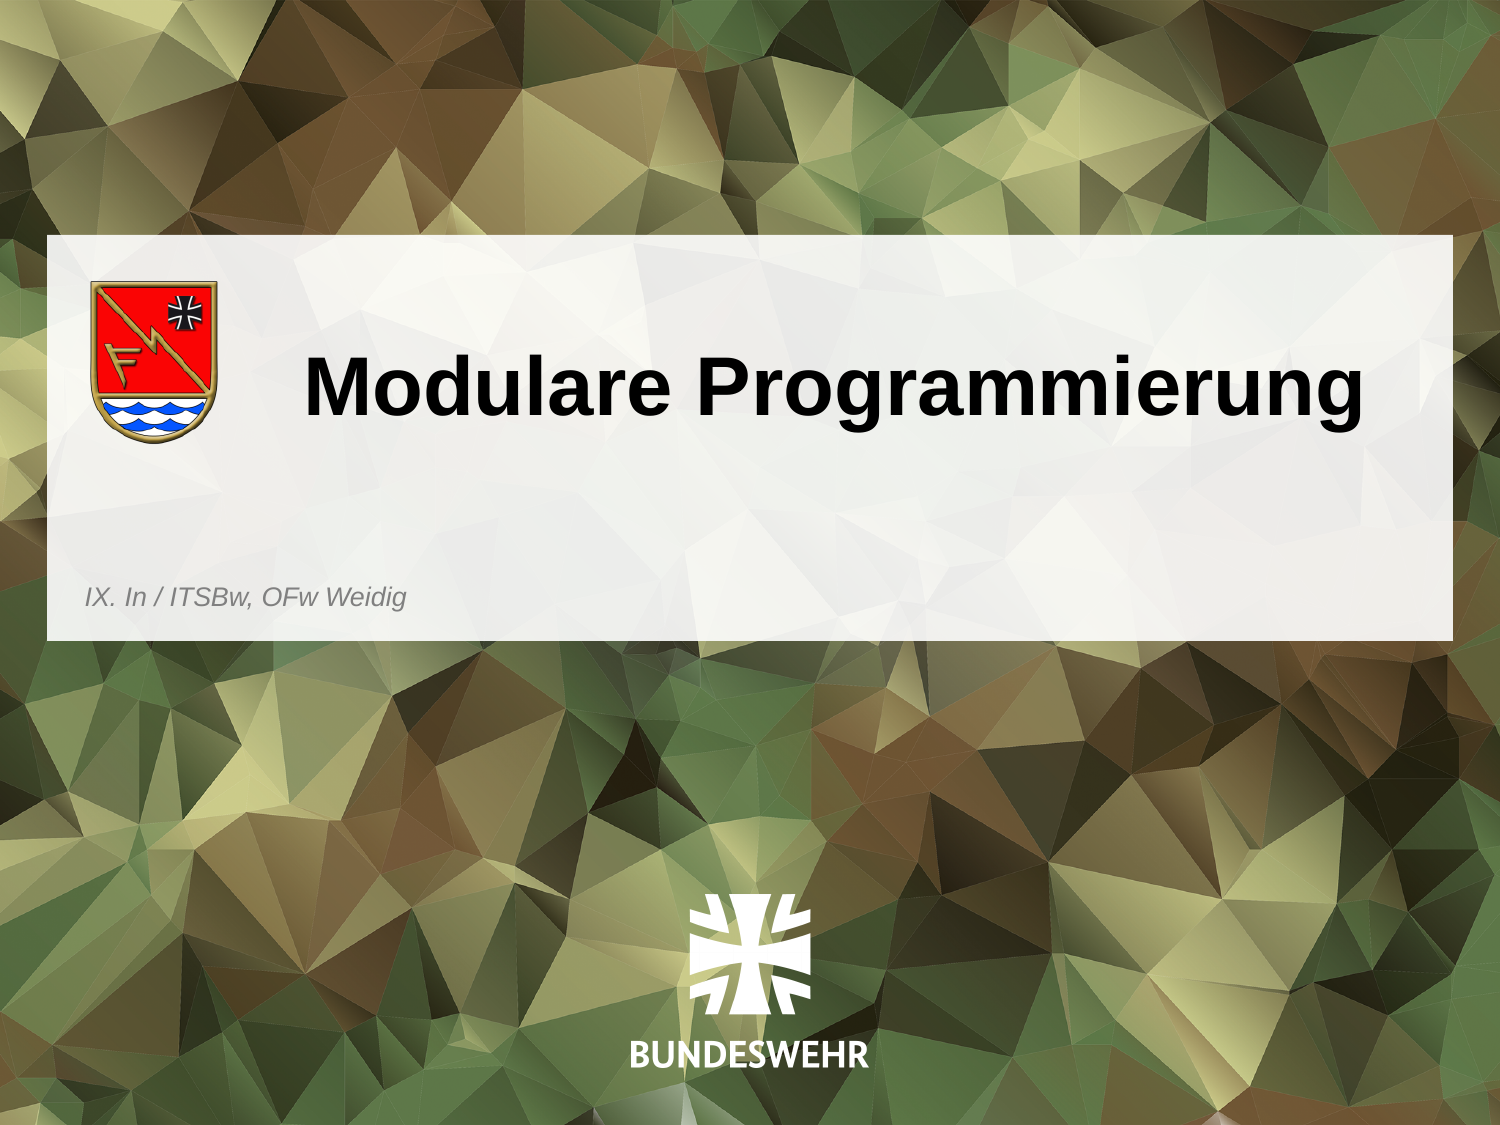

Modulare Programmierung

IX. In / ITSBw, OFw Weidig